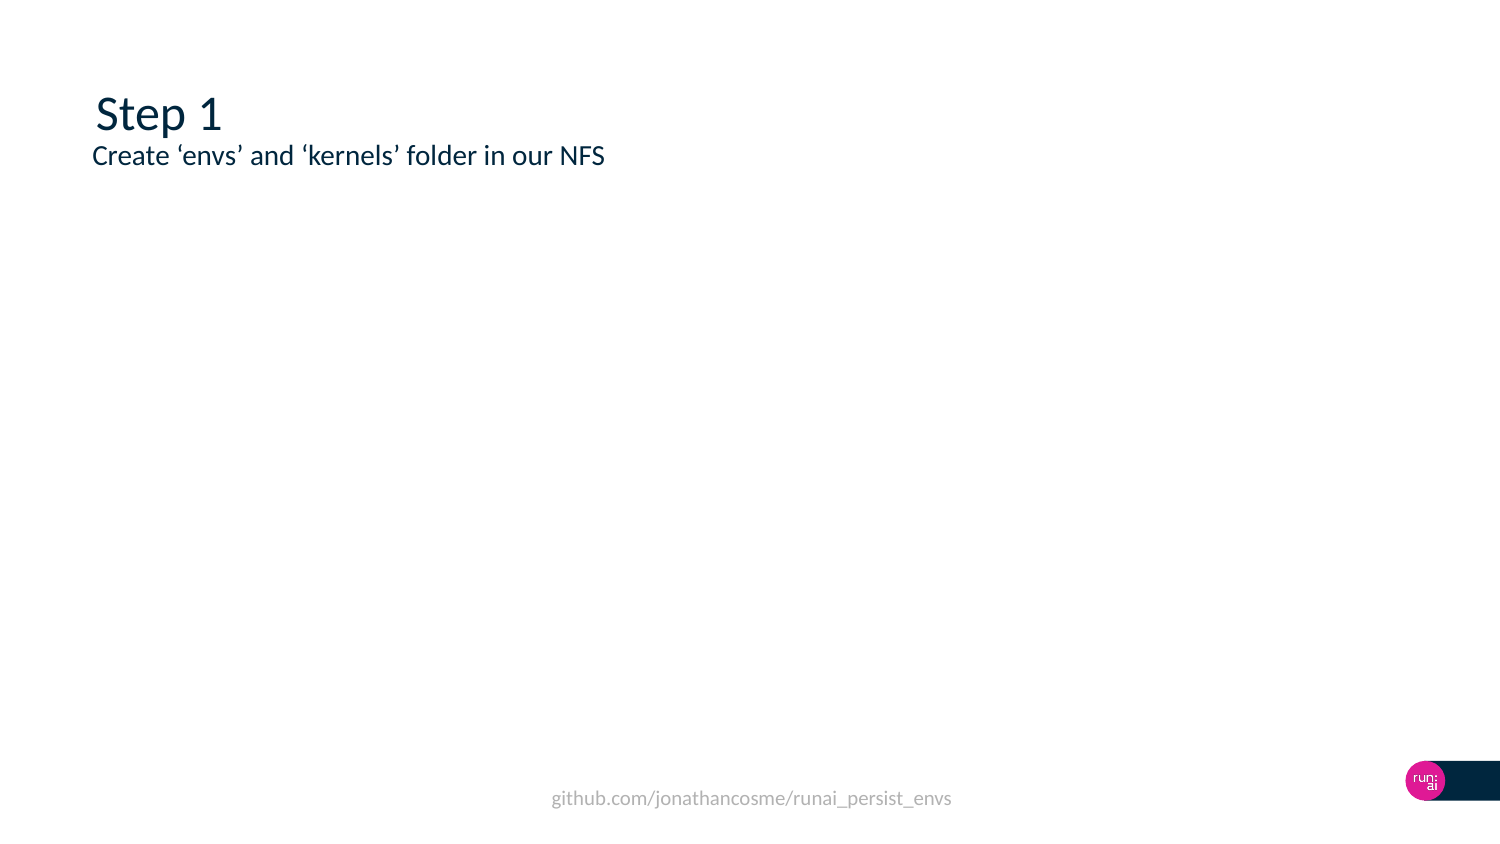

# Step 1
Create ‘envs’ and ‘kernels’ folder in our NFS